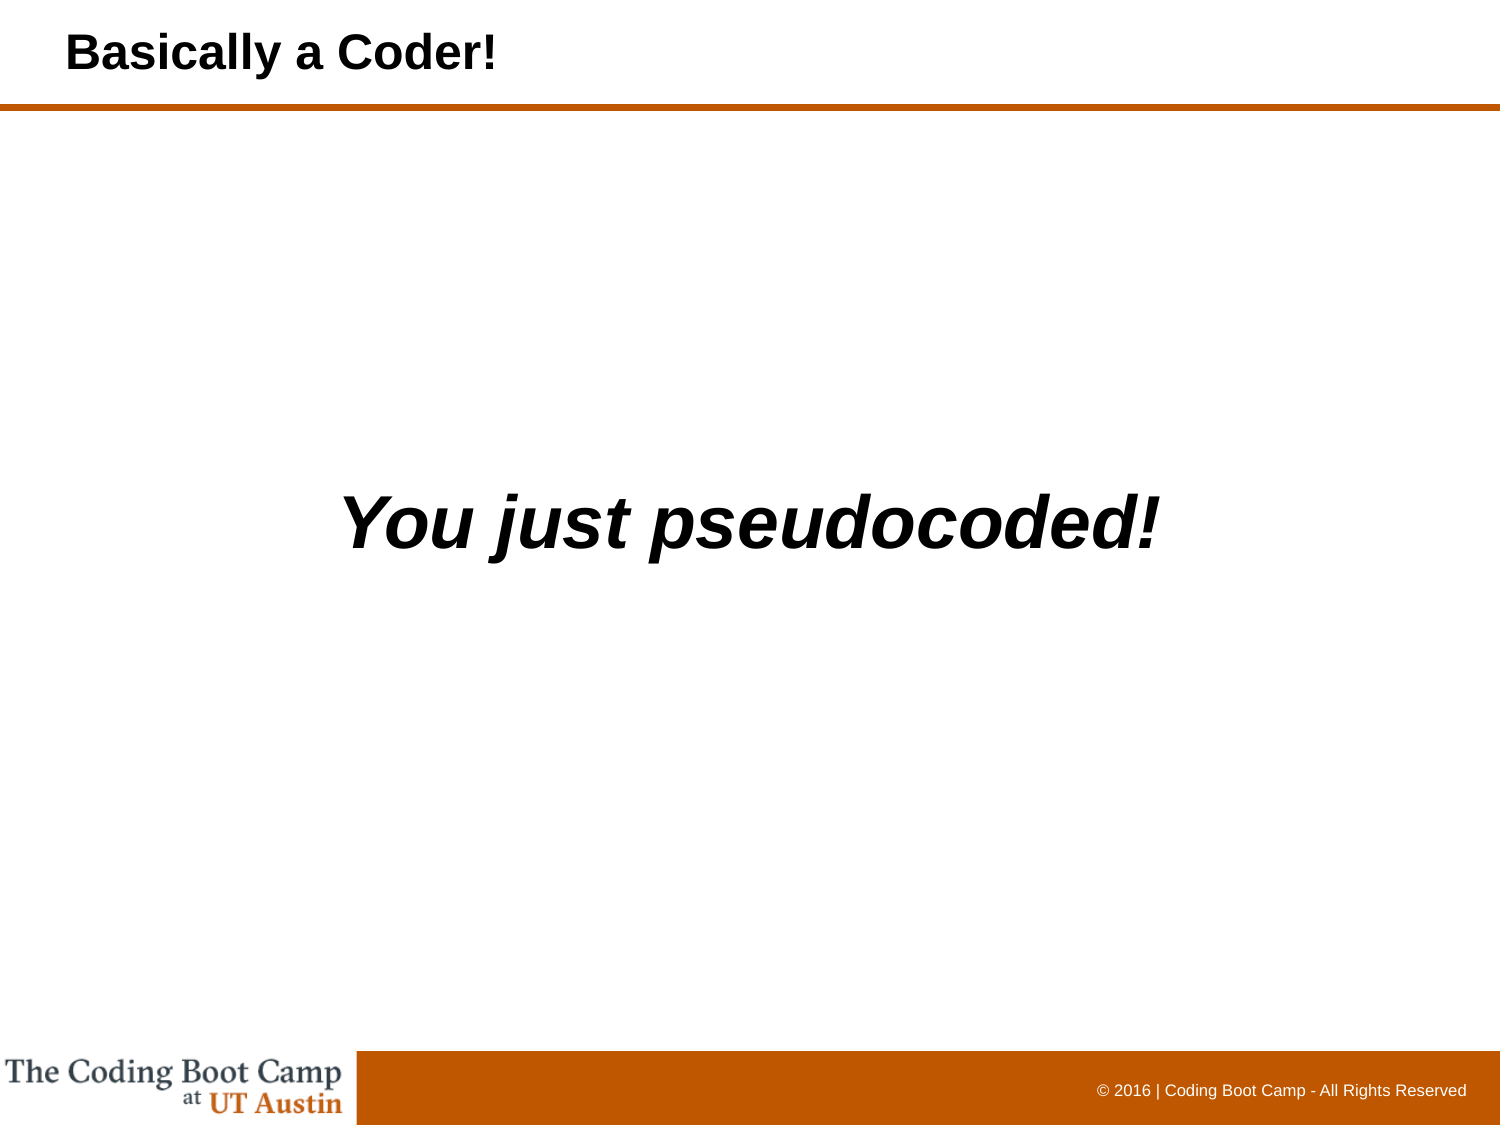

# Basically a Coder!
You just pseudocoded!